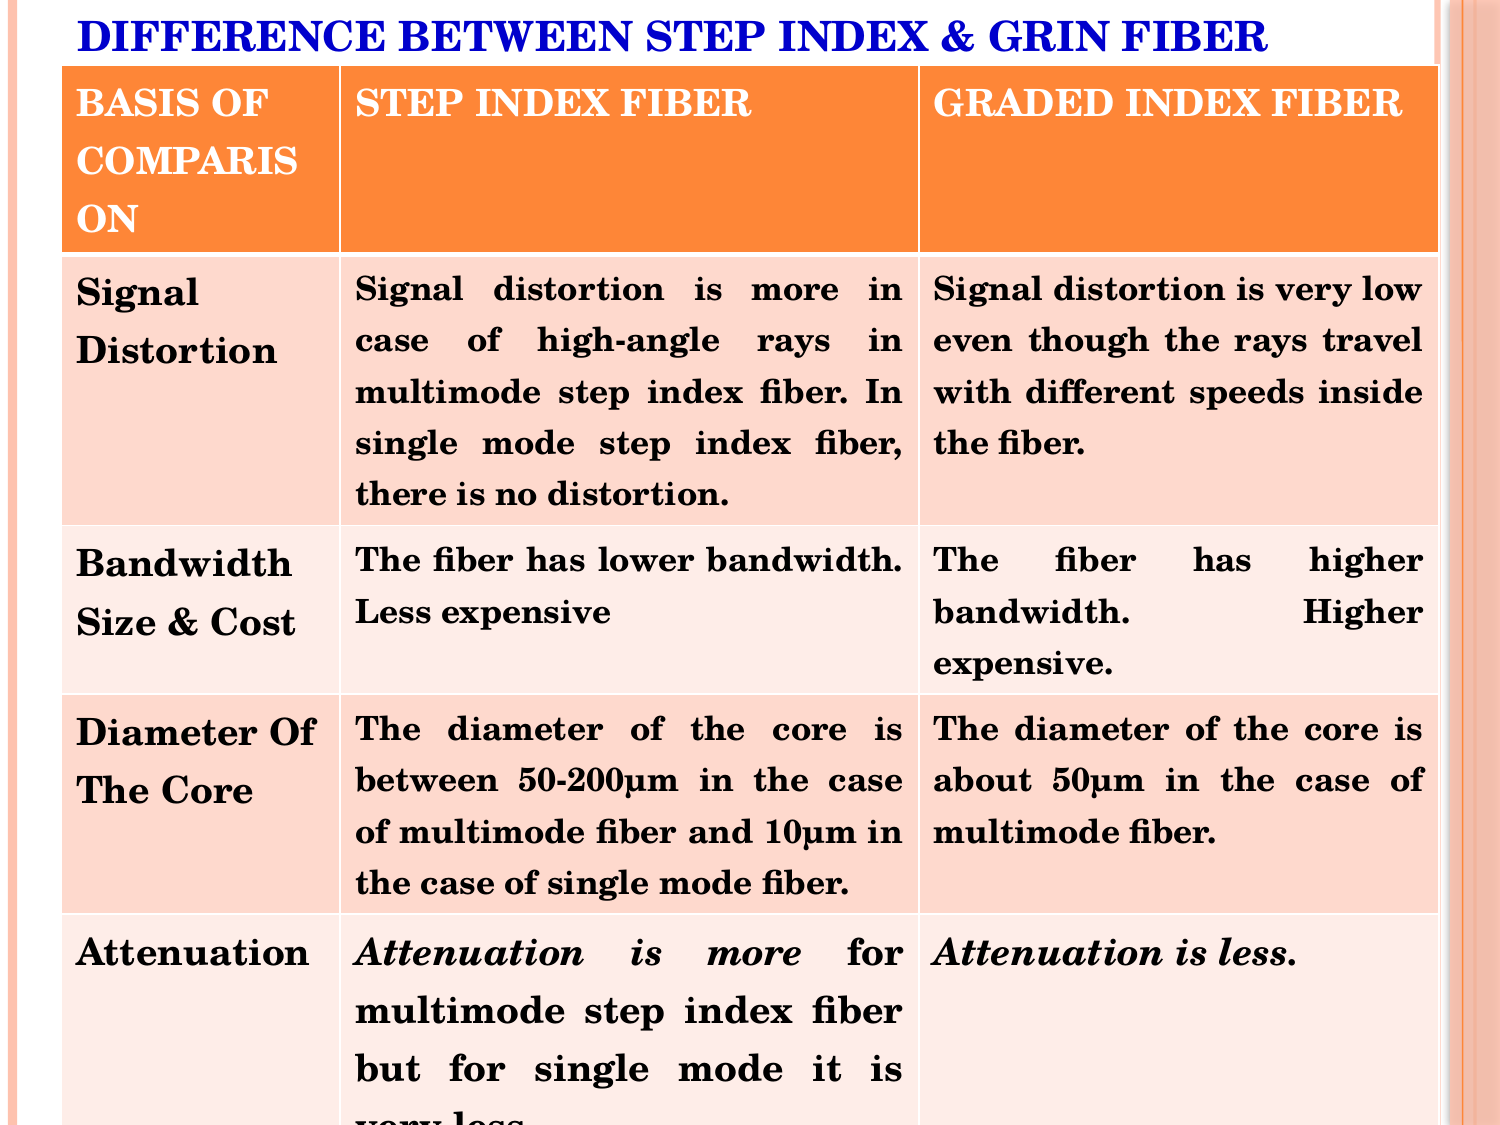

# Difference between STEP INDEX & GRIN FIBER
| BASIS OF COMPARISON | STEP INDEX FIBER | GRADED INDEX FIBER |
| --- | --- | --- |
| Signal Distortion | Signal distortion is more in case of high-angle rays in multimode step index fiber. In single mode step index fiber, there is no distortion. | Signal distortion is very low even though the rays travel with different speeds inside the fiber. |
| Bandwidth Size & Cost | The fiber has lower bandwidth. Less expensive | The fiber has higher bandwidth. Higher expensive. |
| Diameter Of The Core | The diameter of the core is between 50-200µm in the case of multimode fiber and 10µm in the case of single mode fiber. | The diameter of the core is about 50µm in the case of multimode fiber. |
| Attenuation | Attenuation is more for multimode step index fiber but for single mode it is very less. | Attenuation is less. |
| Application | Used for short distance communication. | Used for long distance communication. |